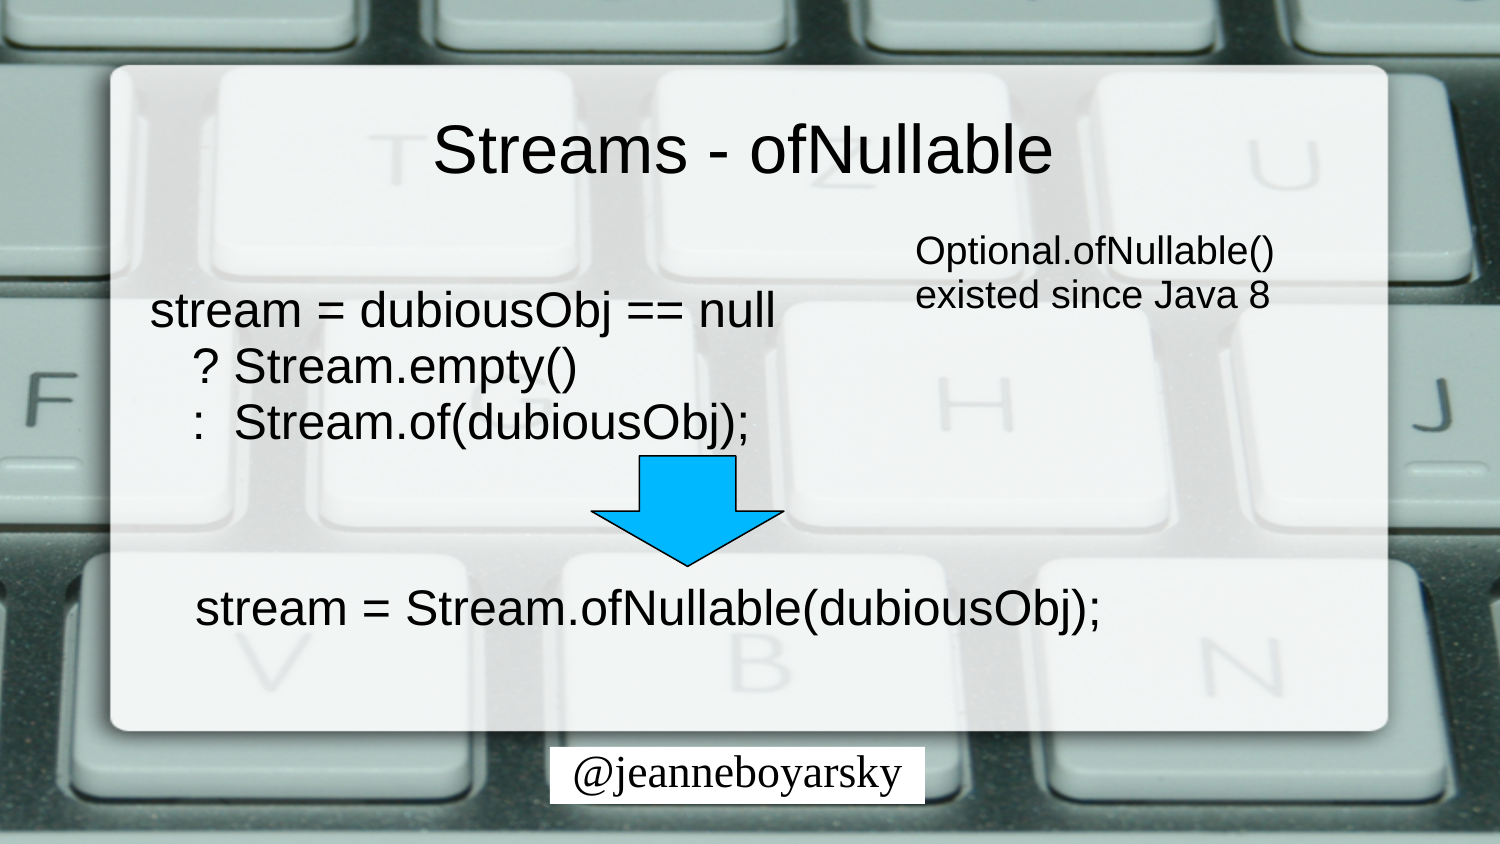

# Streams - ofNullable
Optional.ofNullable() existed since Java 8
stream = dubiousObj == null
   ? Stream.empty()
   :  Stream.of(dubiousObj);

stream = Stream.ofNullable(dubiousObj);